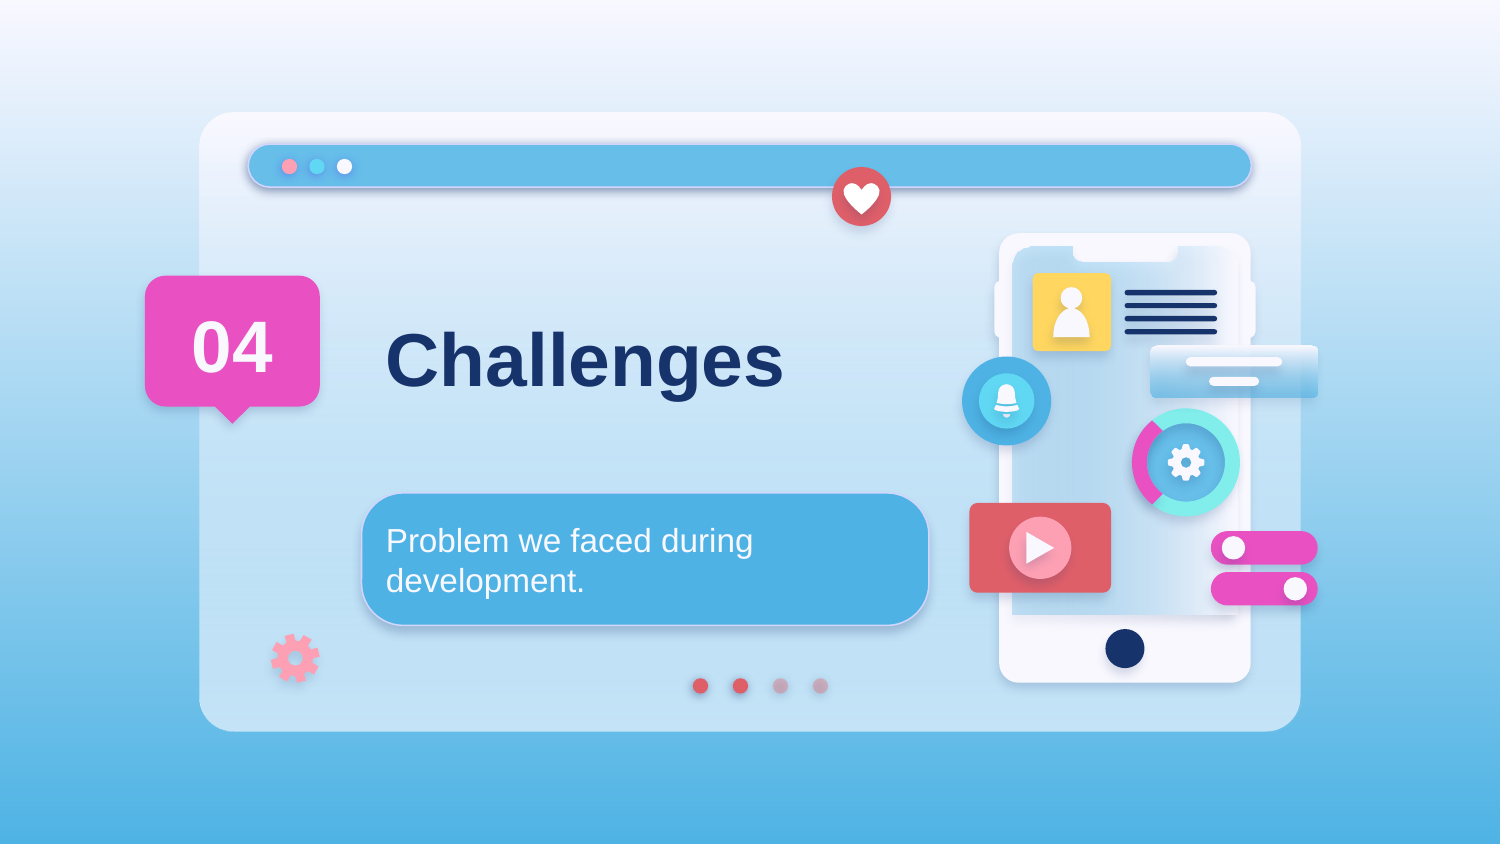

# Challenges

04

Problem we faced during development.